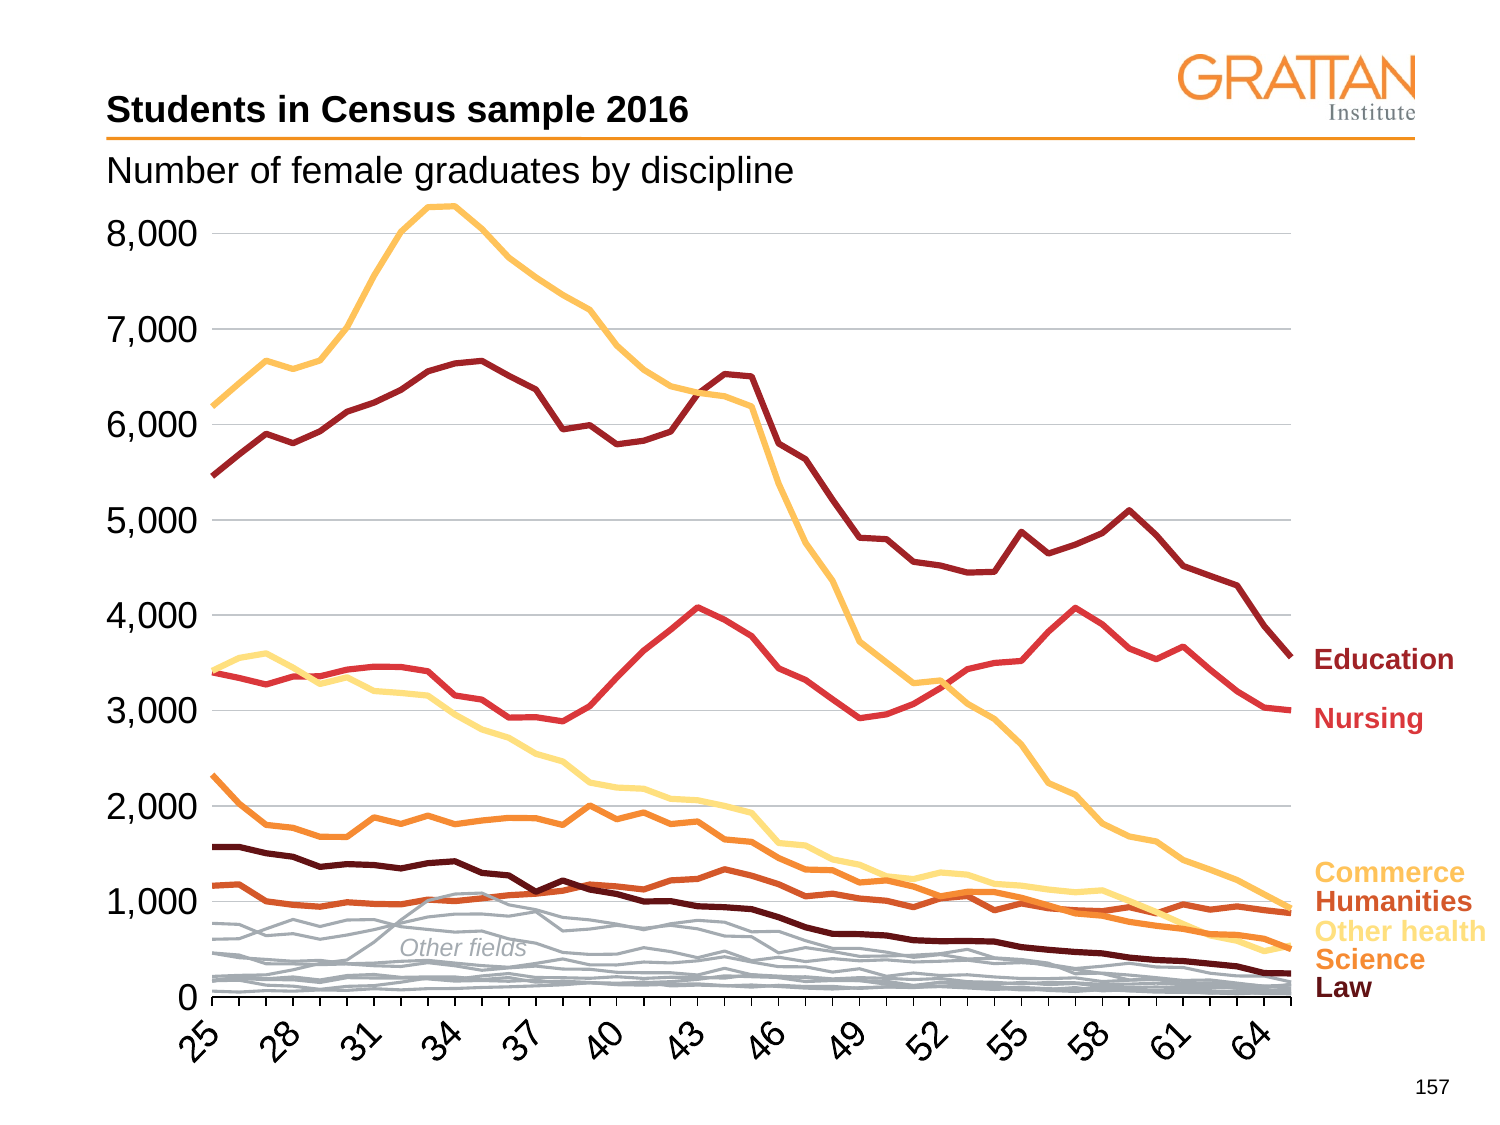

# Students in Census sample 2016
Number of female graduates by discipline

### Chart

| Category | Agriculture | Architecture | Dental Studies | Humanities (Grattan defined) | Mathematical Sciences | Medical Studies | Nursing | Performing Arts | Visual Arts and Crafts | Health (other) | Law | Science (excl. maths) | Education | Information Technology | Engineering and Related Technologies | Management and Commerce |
|---|---|---|---|---|---|---|---|---|---|---|---|---|---|---|---|---|
| 25 | 176.0 | 168.0 | 161.0 | 1164.0 | 60.0 | 603.0 | 3401.0 | 460.0 | 458.0 | 3416.0 | 1571.0 | 2328.0 | 5456.0 | 214.0 | 770.0 | 6186.0 |
| 26 | 193.0 | 174.0 | 217.0 | 1179.0 | 50.0 | 609.0 | 3342.0 | 438.0 | 410.0 | 3552.0 | 1571.0 | 2025.0 | 5685.0 | 225.0 | 759.0 | 6431.0 |
| 27 | 180.0 | 122.0 | 189.0 | 1001.0 | 65.0 | 712.0 | 3273.0 | 346.0 | 392.0 | 3600.0 | 1505.0 | 1802.0 | 5902.0 | 230.0 | 641.0 | 6668.0 |
| 28 | 179.0 | 112.0 | 208.0 | 964.0 | 59.0 | 811.0 | 3357.0 | 345.0 | 372.0 | 3450.0 | 1468.0 | 1771.0 | 5803.0 | 283.0 | 662.0 | 6580.0 |
| 29 | 150.0 | 78.0 | 177.0 | 944.0 | 72.0 | 737.0 | 3359.0 | 337.0 | 382.0 | 3279.0 | 1362.0 | 1677.0 | 5928.0 | 350.0 | 603.0 | 6670.0 |
| 30 | 201.0 | 110.0 | 223.0 | 991.0 | 68.0 | 805.0 | 3429.0 | 345.0 | 346.0 | 3349.0 | 1391.0 | 1676.0 | 6133.0 | 386.0 | 648.0 | 7017.0 |
| 31 | 197.0 | 117.0 | 234.0 | 974.0 | 85.0 | 810.0 | 3460.0 | 326.0 | 354.0 | 3205.0 | 1381.0 | 1881.0 | 6228.0 | 573.0 | 704.0 | 7558.0 |
| 32 | 198.0 | 153.0 | 204.0 | 969.0 | 73.0 | 735.0 | 3457.0 | 318.0 | 372.0 | 3185.0 | 1345.0 | 1812.0 | 6362.0 | 806.0 | 773.0 | 8018.0 |
| 33 | 188.0 | 197.0 | 209.0 | 1019.0 | 86.0 | 706.0 | 3412.0 | 358.0 | 382.0 | 3157.0 | 1401.0 | 1899.0 | 6556.0 | 1009.0 | 837.0 | 8277.0 |
| 34 | 165.0 | 183.0 | 208.0 | 1003.0 | 87.0 | 678.0 | 3159.0 | 325.0 | 354.0 | 2959.0 | 1421.0 | 1809.0 | 6639.0 | 1077.0 | 867.0 | 8287.0 |
| 35 | 171.0 | 219.0 | 181.0 | 1032.0 | 98.0 | 690.0 | 3115.0 | 278.0 | 327.0 | 2802.0 | 1299.0 | 1848.0 | 6666.0 | 1088.0 | 868.0 | 8049.0 |
| 36 | 163.0 | 244.0 | 202.0 | 1065.0 | 105.0 | 607.0 | 2926.0 | 303.0 | 310.0 | 2715.0 | 1272.0 | 1876.0 | 6510.0 | 964.0 | 845.0 | 7748.0 |
| 37 | 176.0 | 203.0 | 153.0 | 1081.0 | 115.0 | 562.0 | 2931.0 | 322.0 | 350.0 | 2547.0 | 1101.0 | 1872.0 | 6366.0 | 913.0 | 892.0 | 7541.0 |
| 38 | 135.0 | 200.0 | 164.0 | 1112.0 | 126.0 | 465.0 | 2887.0 | 291.0 | 397.0 | 2467.0 | 1219.0 | 1801.0 | 5948.0 | 832.0 | 690.0 | 7357.0 |
| 39 | 147.0 | 194.0 | 150.0 | 1177.0 | 148.0 | 444.0 | 3047.0 | 289.0 | 335.0 | 2246.0 | 1124.0 | 2006.0 | 5992.0 | 806.0 | 710.0 | 7201.0 |
| 40 | 133.0 | 211.0 | 127.0 | 1157.0 | 143.0 | 447.0 | 3346.0 | 257.0 | 334.0 | 2193.0 | 1078.0 | 1861.0 | 5791.0 | 762.0 | 749.0 | 6827.0 |
| 41 | 156.0 | 193.0 | 123.0 | 1125.0 | 149.0 | 515.0 | 3629.0 | 252.0 | 365.0 | 2181.0 | 999.0 | 1932.0 | 5829.0 | 703.0 | 718.0 | 6573.0 |
| 42 | 114.0 | 205.0 | 131.0 | 1220.0 | 159.0 | 474.0 | 3848.0 | 252.0 | 355.0 | 2075.0 | 1003.0 | 1811.0 | 5925.0 | 766.0 | 749.0 | 6400.0 |
| 43 | 123.0 | 205.0 | 136.0 | 1236.0 | 183.0 | 410.0 | 4084.0 | 229.0 | 377.0 | 2060.0 | 949.0 | 1838.0 | 6319.0 | 802.0 | 713.0 | 6332.0 |
| 44 | 115.0 | 196.0 | 118.0 | 1337.0 | 220.0 | 480.0 | 3952.0 | 299.0 | 420.0 | 2001.0 | 939.0 | 1650.0 | 6528.0 | 782.0 | 637.0 | 6295.0 |
| 45 | 124.0 | 233.0 | 102.0 | 1270.0 | 211.0 | 379.0 | 3780.0 | 231.0 | 365.0 | 1928.0 | 919.0 | 1624.0 | 6503.0 | 681.0 | 630.0 | 6188.0 |
| 46 | 108.0 | 201.0 | 121.0 | 1180.0 | 203.0 | 415.0 | 3443.0 | 217.0 | 316.0 | 1612.0 | 834.0 | 1455.0 | 5800.0 | 687.0 | 460.0 | 5379.0 |
| 47 | 91.0 | 160.0 | 108.0 | 1053.0 | 210.0 | 369.0 | 3321.0 | 202.0 | 314.0 | 1586.0 | 729.0 | 1334.0 | 5635.0 | 588.0 | 516.0 | 4759.0 |
| 48 | 82.0 | 171.0 | 109.0 | 1081.0 | 188.0 | 401.0 | 3118.0 | 179.0 | 259.0 | 1440.0 | 660.0 | 1327.0 | 5210.0 | 508.0 | 475.0 | 4361.0 |
| 49 | 95.0 | 170.0 | 88.0 | 1030.0 | 201.0 | 377.0 | 2920.0 | 170.0 | 294.0 | 1384.0 | 657.0 | 1198.0 | 4812.0 | 507.0 | 424.0 | 3724.0 |
| 50 | 104.0 | 132.0 | 103.0 | 1007.0 | 194.0 | 388.0 | 2961.0 | 163.0 | 215.0 | 1263.0 | 643.0 | 1220.0 | 4797.0 | 468.0 | 428.0 | 3504.0 |
| 51 | 102.0 | 111.0 | 97.0 | 939.0 | 181.0 | 365.0 | 3069.0 | 119.0 | 250.0 | 1234.0 | 593.0 | 1156.0 | 4560.0 | 414.0 | 436.0 | 3287.0 |
| 52 | 107.0 | 154.0 | 114.0 | 1032.0 | 192.0 | 373.0 | 3236.0 | 152.0 | 223.0 | 1303.0 | 583.0 | 1054.0 | 4521.0 | 443.0 | 452.0 | 3316.0 |
| 53 | 93.0 | 127.0 | 119.0 | 1057.0 | 159.0 | 384.0 | 3434.0 | 145.0 | 231.0 | 1280.0 | 585.0 | 1101.0 | 4447.0 | 397.0 | 498.0 | 3072.0 |
| 54 | 77.0 | 95.0 | 93.0 | 907.0 | 152.0 | 348.0 | 3499.0 | 126.0 | 208.0 | 1184.0 | 579.0 | 1098.0 | 4455.0 | 403.0 | 409.0 | 2912.0 |
| 55 | 91.0 | 99.0 | 72.0 | 979.0 | 135.0 | 358.0 | 3520.0 | 152.0 | 192.0 | 1165.0 | 521.0 | 1038.0 | 4875.0 | 376.0 | 391.0 | 2644.0 |
| 56 | 67.0 | 85.0 | 77.0 | 928.0 | 151.0 | 341.0 | 3827.0 | 128.0 | 191.0 | 1124.0 | 493.0 | 958.0 | 4646.0 | 325.0 | 353.0 | 2241.0 |
| 57 | 56.0 | 77.0 | 97.0 | 907.0 | 147.0 | 297.0 | 4078.0 | 140.0 | 199.0 | 1096.0 | 470.0 | 874.0 | 4740.0 | 286.0 | 242.0 | 2118.0 |
| 58 | 76.0 | 99.0 | 63.0 | 898.0 | 130.0 | 321.0 | 3904.0 | 107.0 | 160.0 | 1116.0 | 455.0 | 850.0 | 4861.0 | 244.0 | 249.0 | 1817.0 |
| 59 | 62.0 | 64.0 | 74.0 | 940.0 | 133.0 | 352.0 | 3651.0 | 96.0 | 174.0 | 1004.0 | 411.0 | 786.0 | 5101.0 | 177.0 | 228.0 | 1681.0 |
| 60 | 49.0 | 65.0 | 54.0 | 874.0 | 143.0 | 313.0 | 3538.0 | 103.0 | 183.0 | 889.0 | 386.0 | 744.0 | 4839.0 | 189.0 | 201.0 | 1628.0 |
| 61 | 47.0 | 68.0 | 71.0 | 969.0 | 127.0 | 307.0 | 3672.0 | 95.0 | 142.0 | 762.0 | 375.0 | 712.0 | 4516.0 | 127.0 | 172.0 | 1434.0 |
| 62 | 41.0 | 38.0 | 64.0 | 913.0 | 136.0 | 247.0 | 3428.0 | 98.0 | 145.0 | 643.0 | 347.0 | 657.0 | 4413.0 | 112.0 | 177.0 | 1332.0 |
| 63 | 32.0 | 64.0 | 48.0 | 948.0 | 135.0 | 219.0 | 3202.0 | 92.0 | 130.0 | 587.0 | 319.0 | 649.0 | 4312.0 | 104.0 | 144.0 | 1224.0 |
| 64 | 44.0 | 33.0 | 36.0 | 908.0 | 113.0 | 218.0 | 3031.0 | 61.0 | 94.0 | 479.0 | 249.0 | 608.0 | 3886.0 | 67.0 | 110.0 | 1074.0 |
| 65 | 35.0 | 33.0 | 32.0 | 877.0 | 123.0 | 155.0 | 3002.0 | 55.0 | 133.0 | 538.0 | 245.0 | 500.0 | 3558.0 | 70.0 | 91.0 | 925.0 |
Education
Nursing
Commerce
Humanities
Other health
Other fields
Science
Law